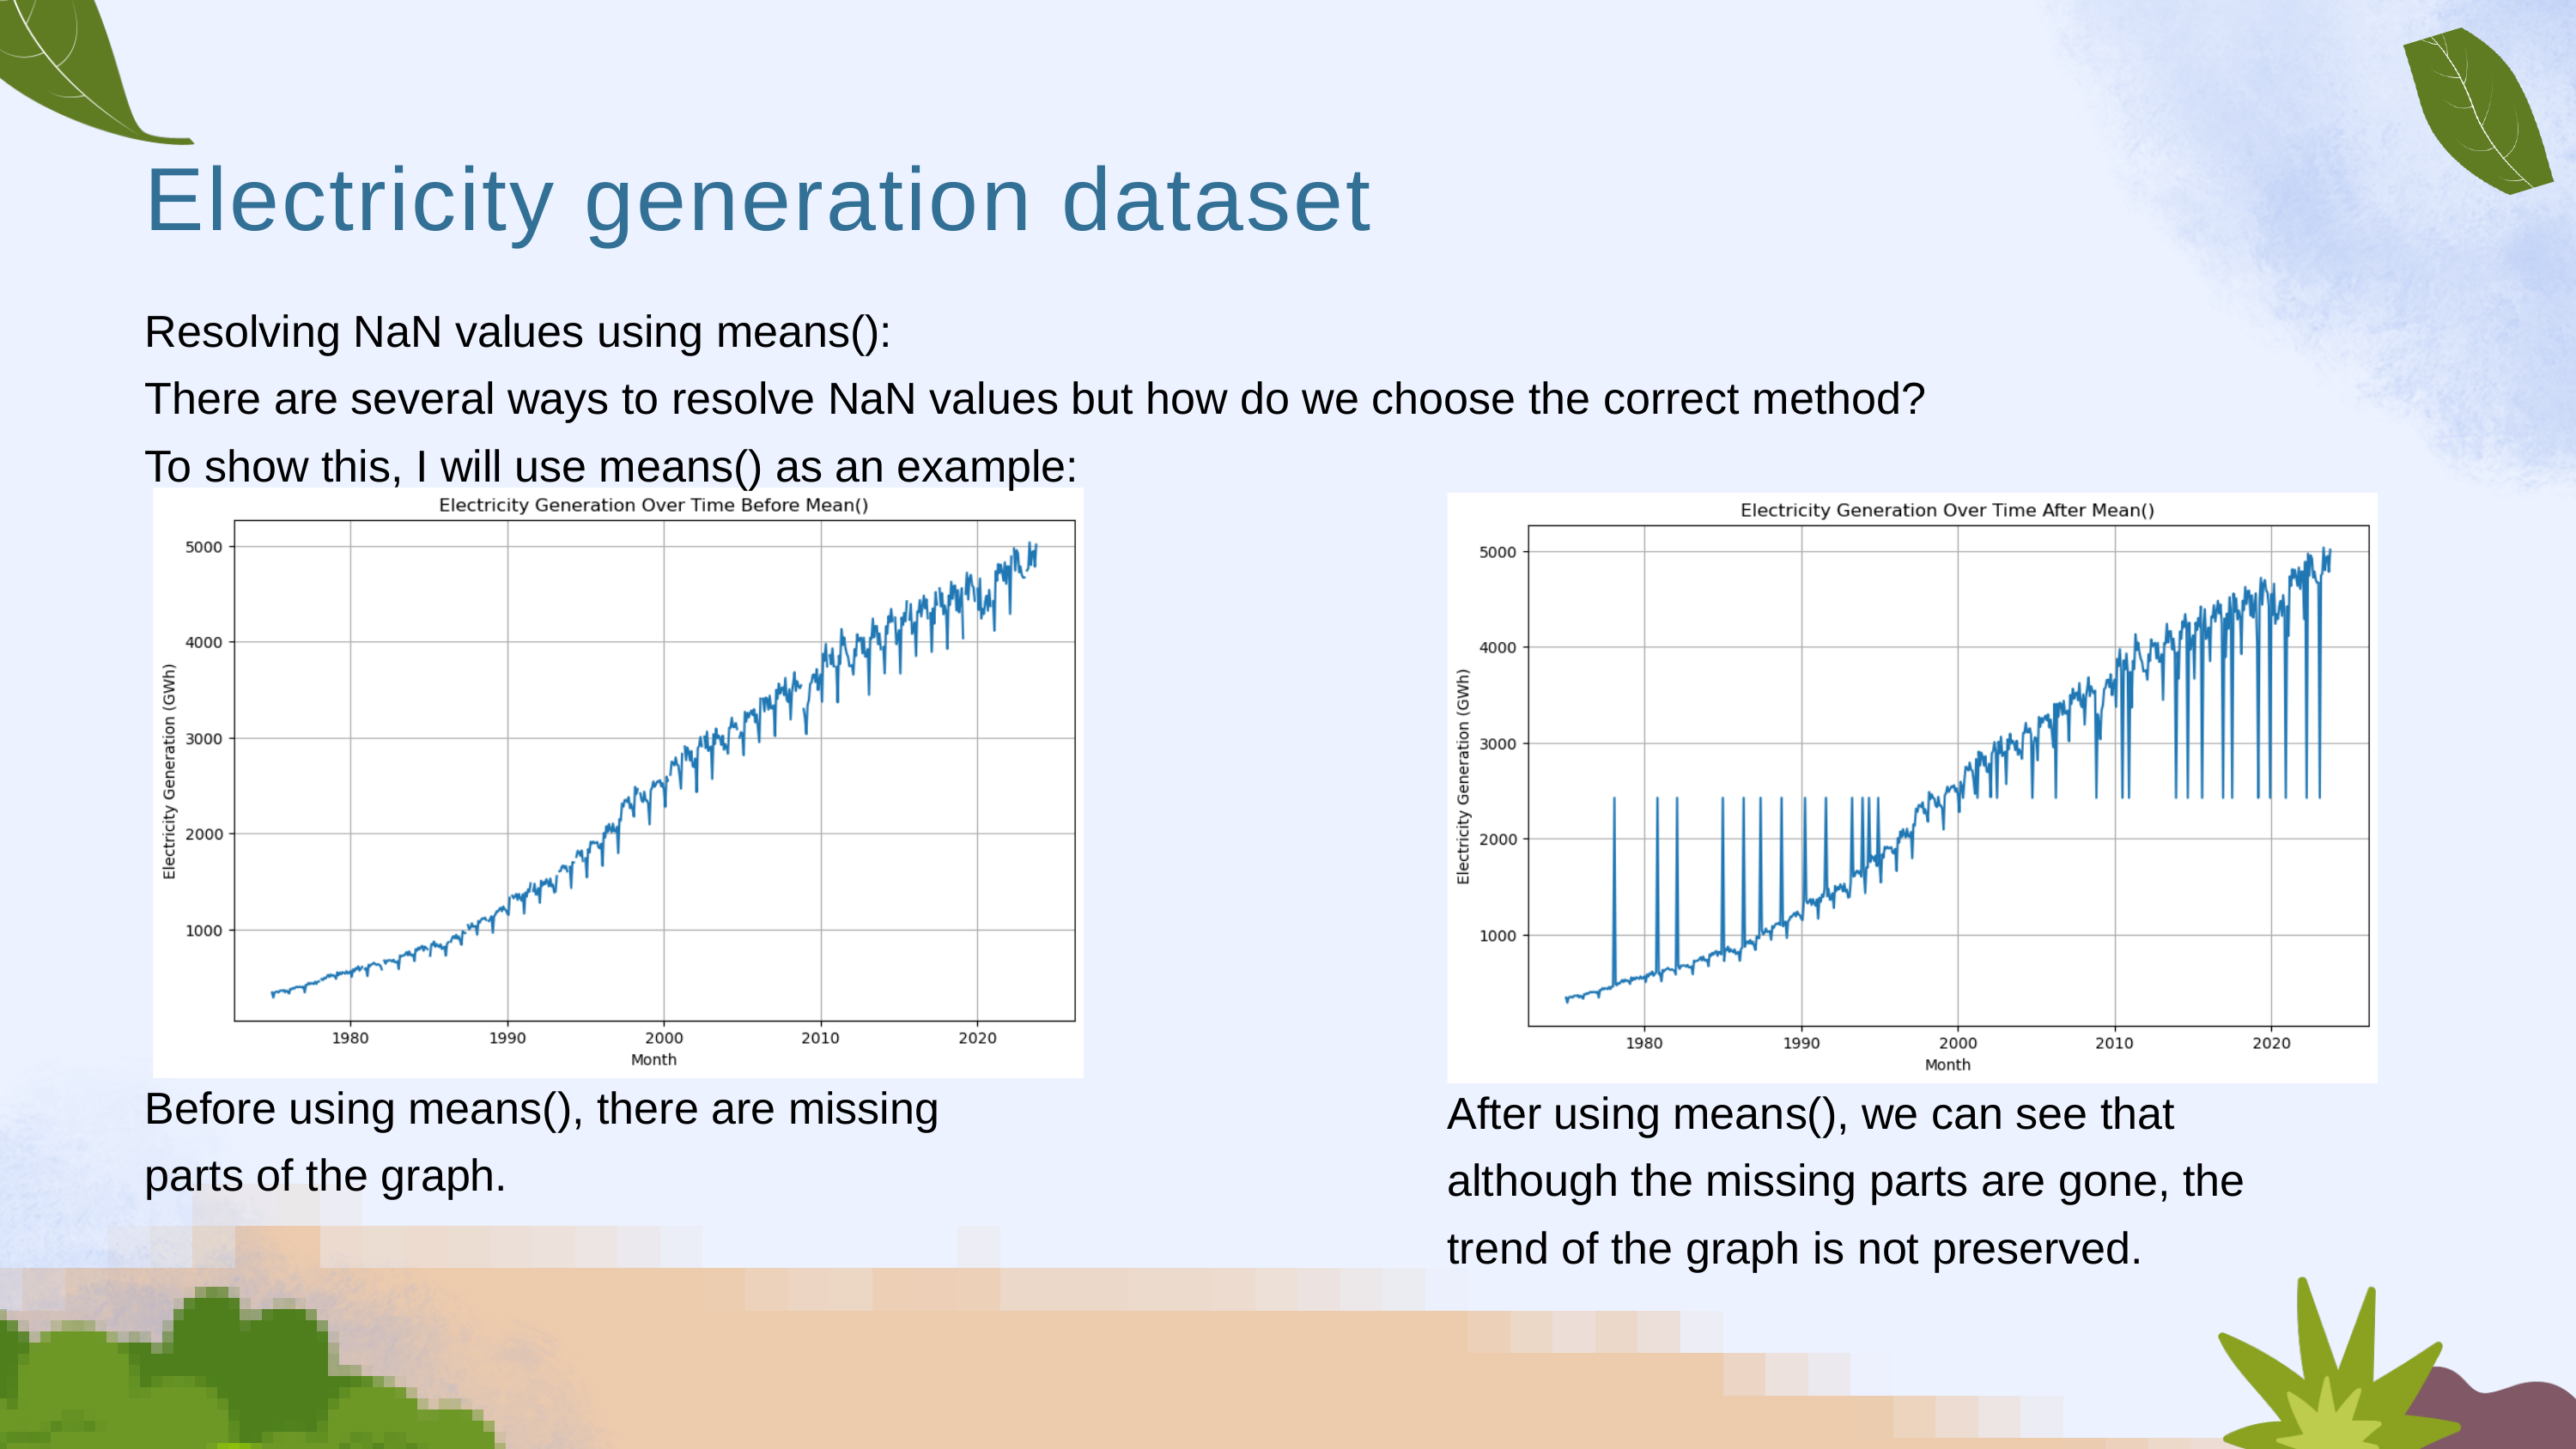

Electricity generation dataset
Resolving NaN values using means():
There are several ways to resolve NaN values but how do we choose the correct method?
To show this, I will use means() as an example:

Before using means(), there are missing parts of the graph.

After using means(), we can see that although the missing parts are gone, the trend of the graph is not preserved.